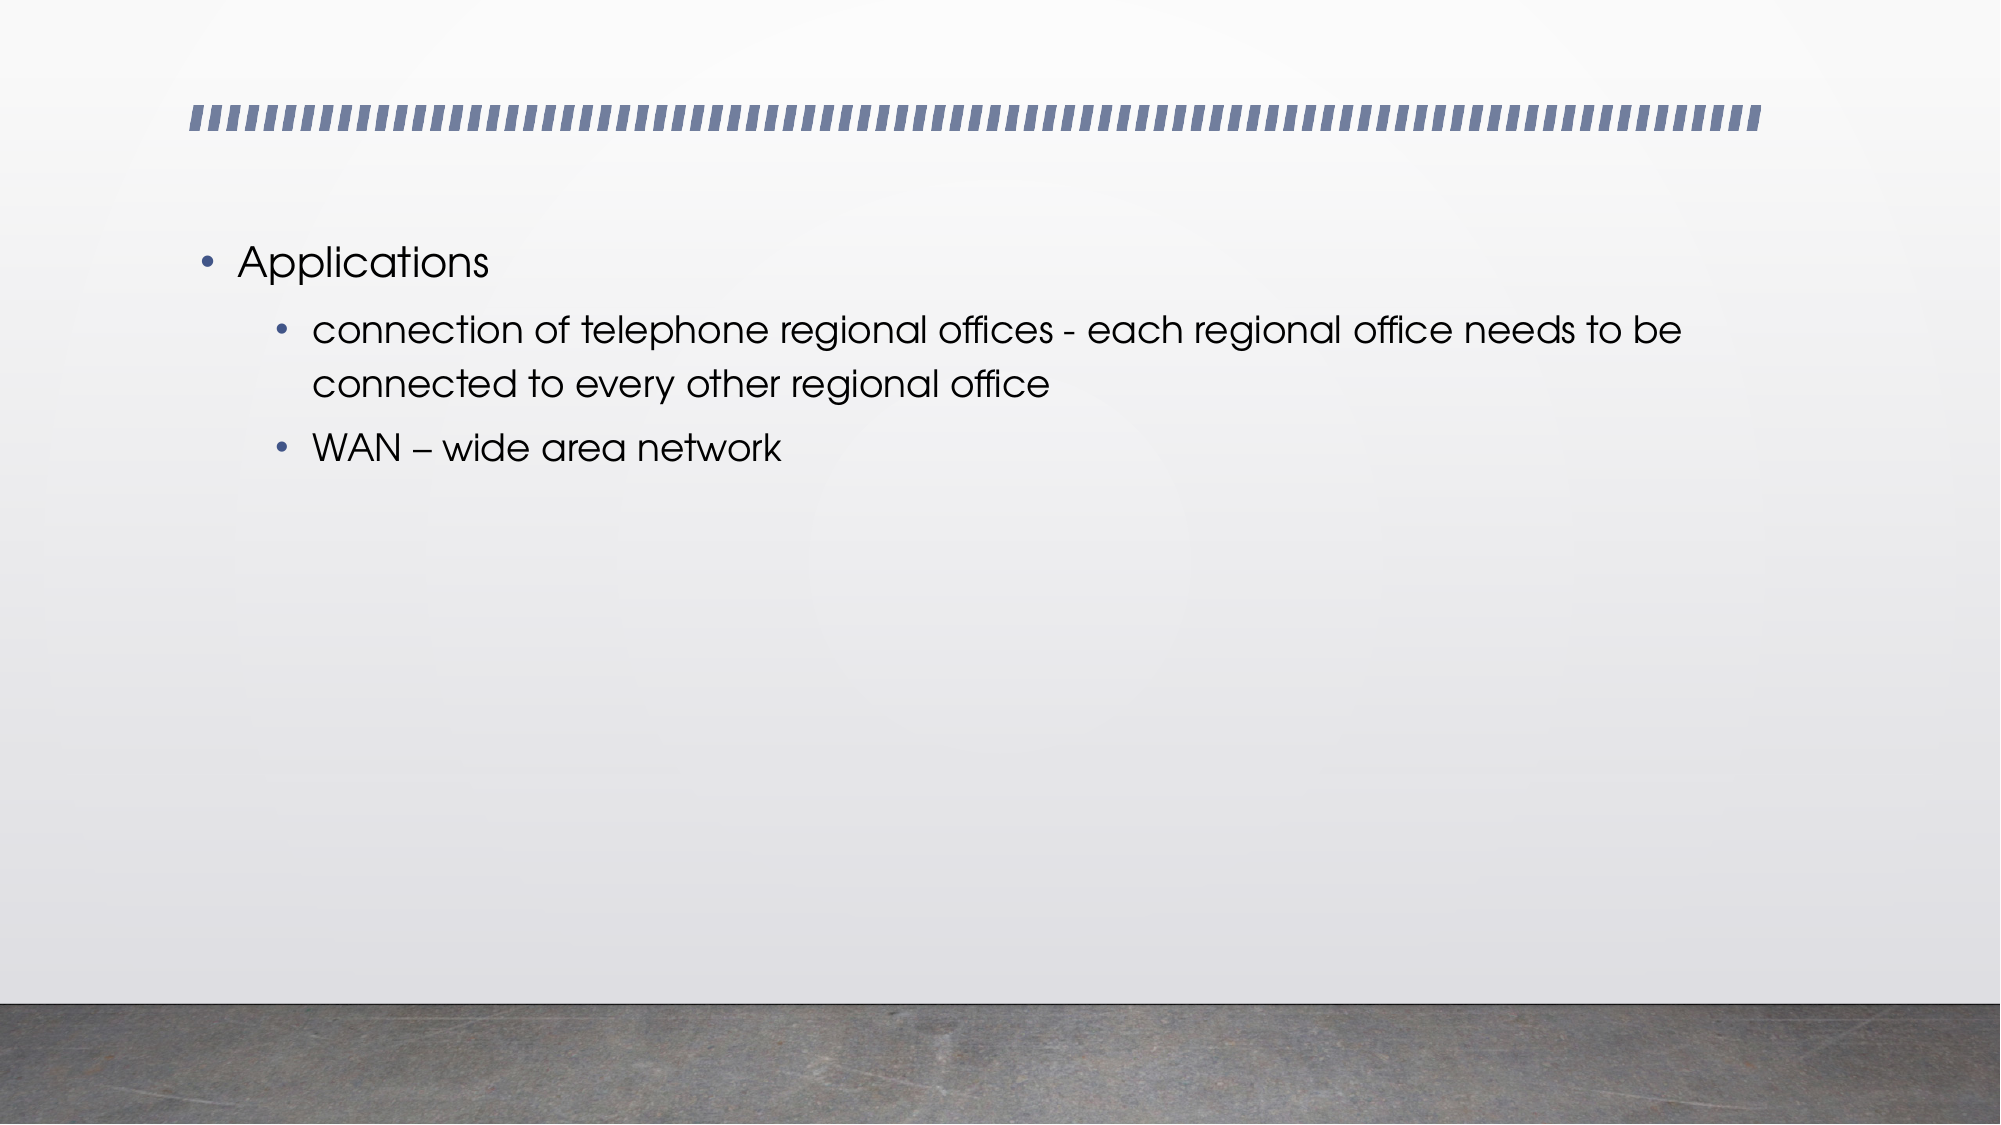

Applications
connection of telephone regional offices - each regional office needs to be connected to every other regional office
WAN – wide area network